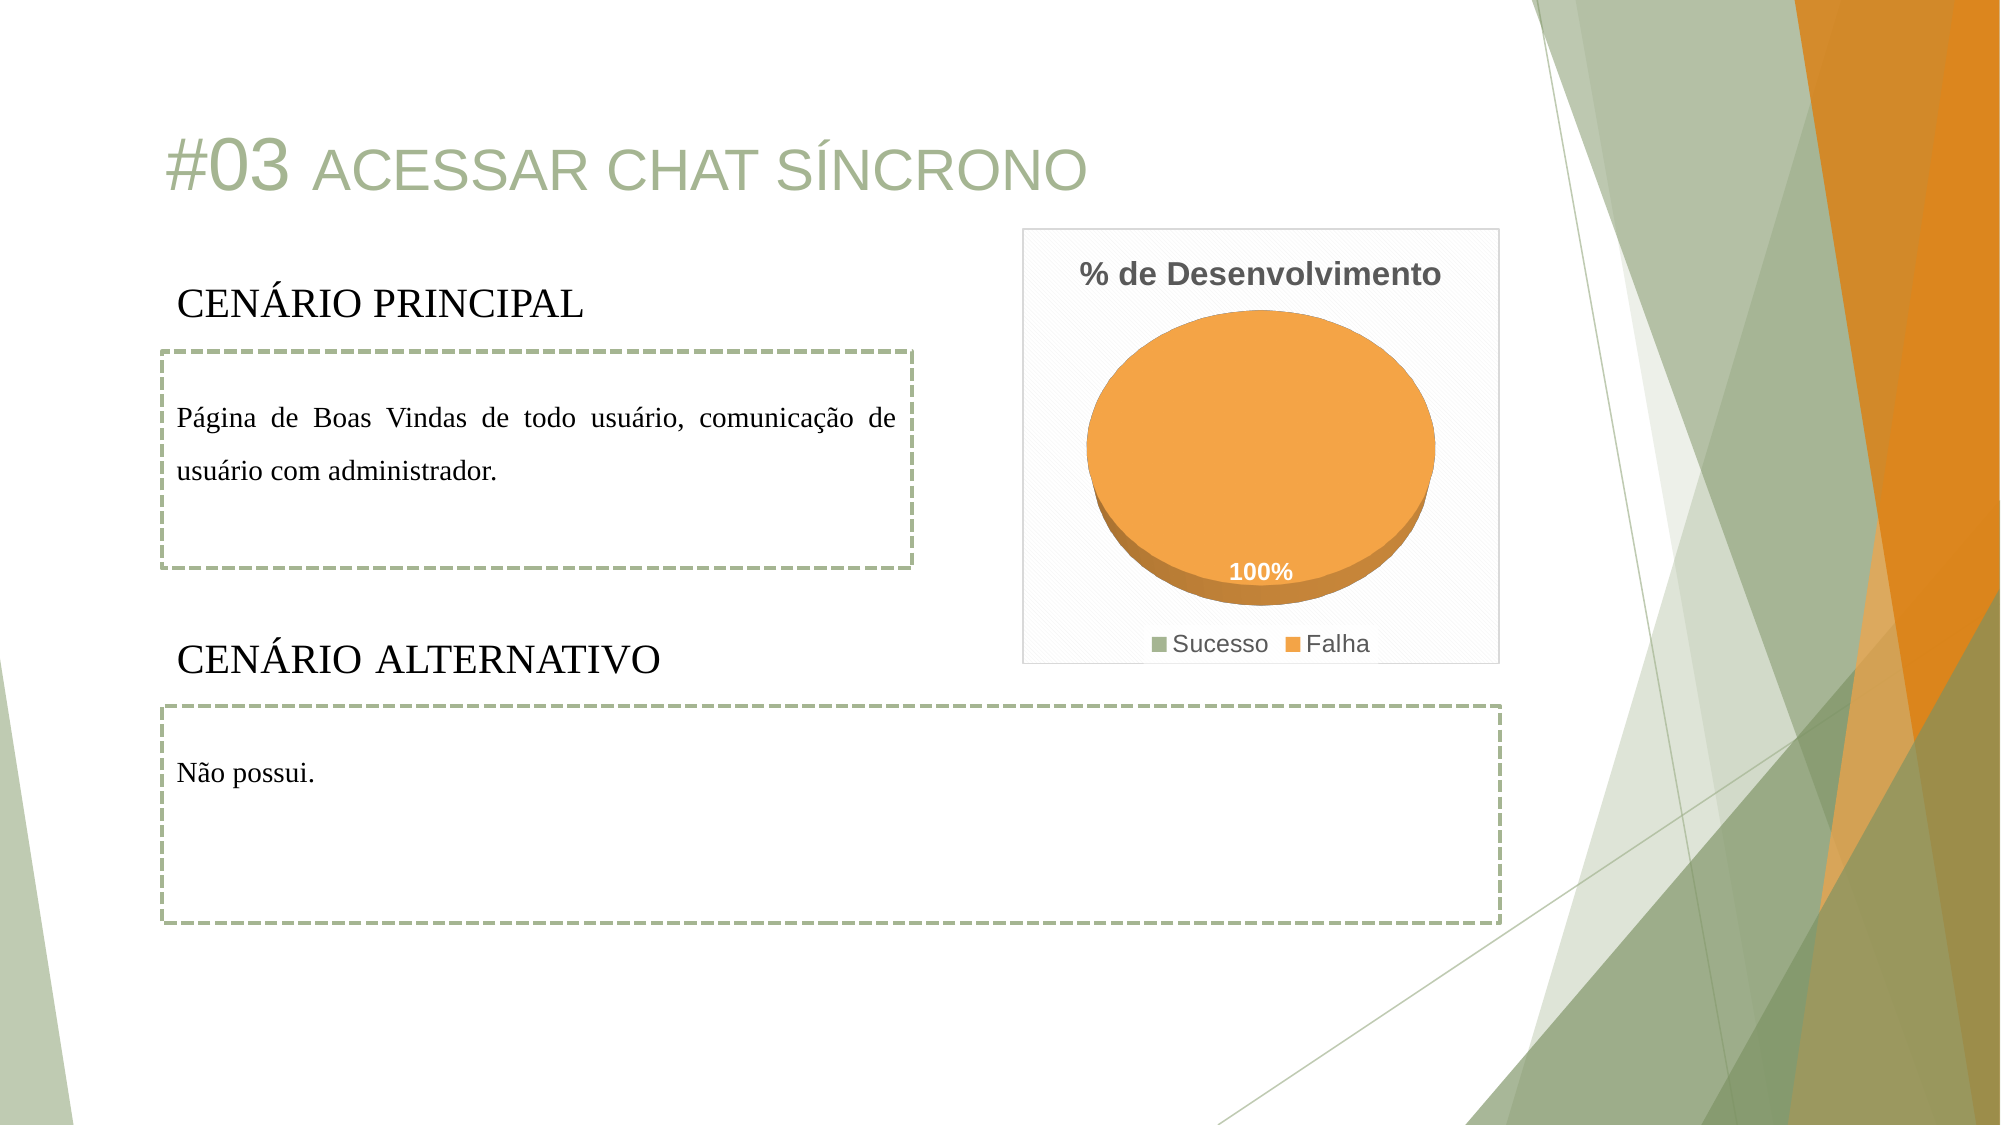

#03 ACESSAR CHAT SÍNCRONO

[unsupported chart]

CENÁRIO PRINCIPAL
Página de Boas Vindas de todo usuário, comunicação de usuário com administrador.

CENÁRIO ALTERNATIVO
Não possui.